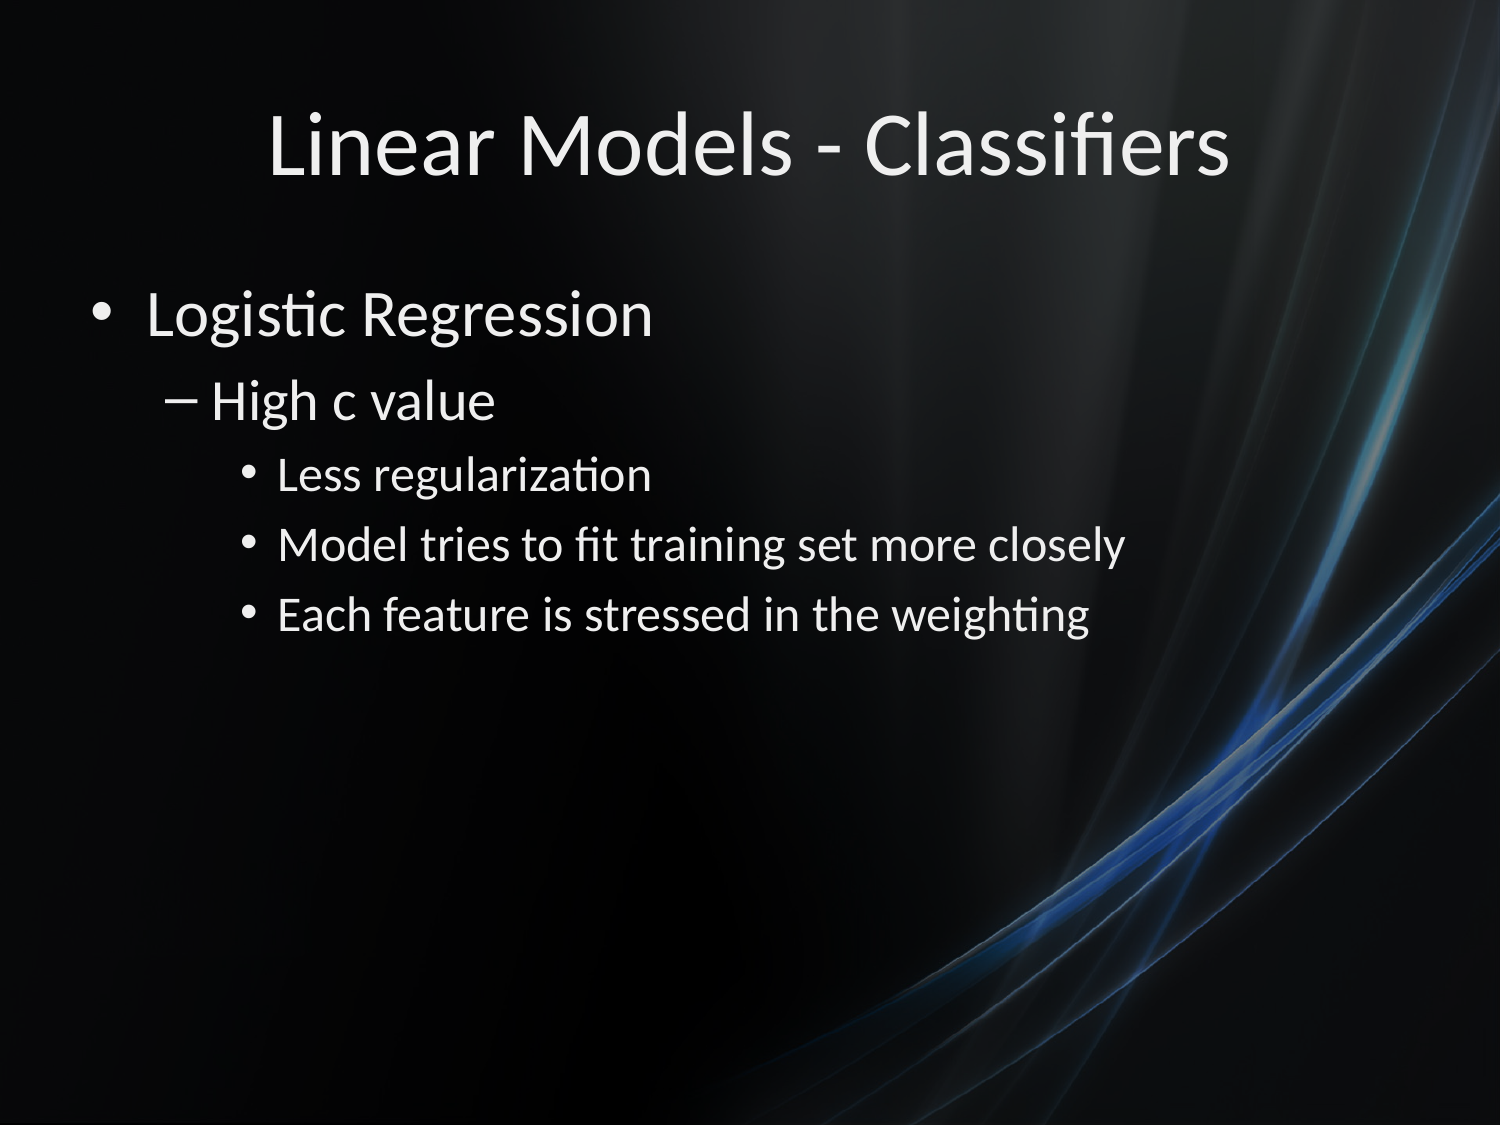

# Linear Models - Classifiers
Logistic Regression
High c value
Less regularization
Model tries to fit training set more closely
Each feature is stressed in the weighting